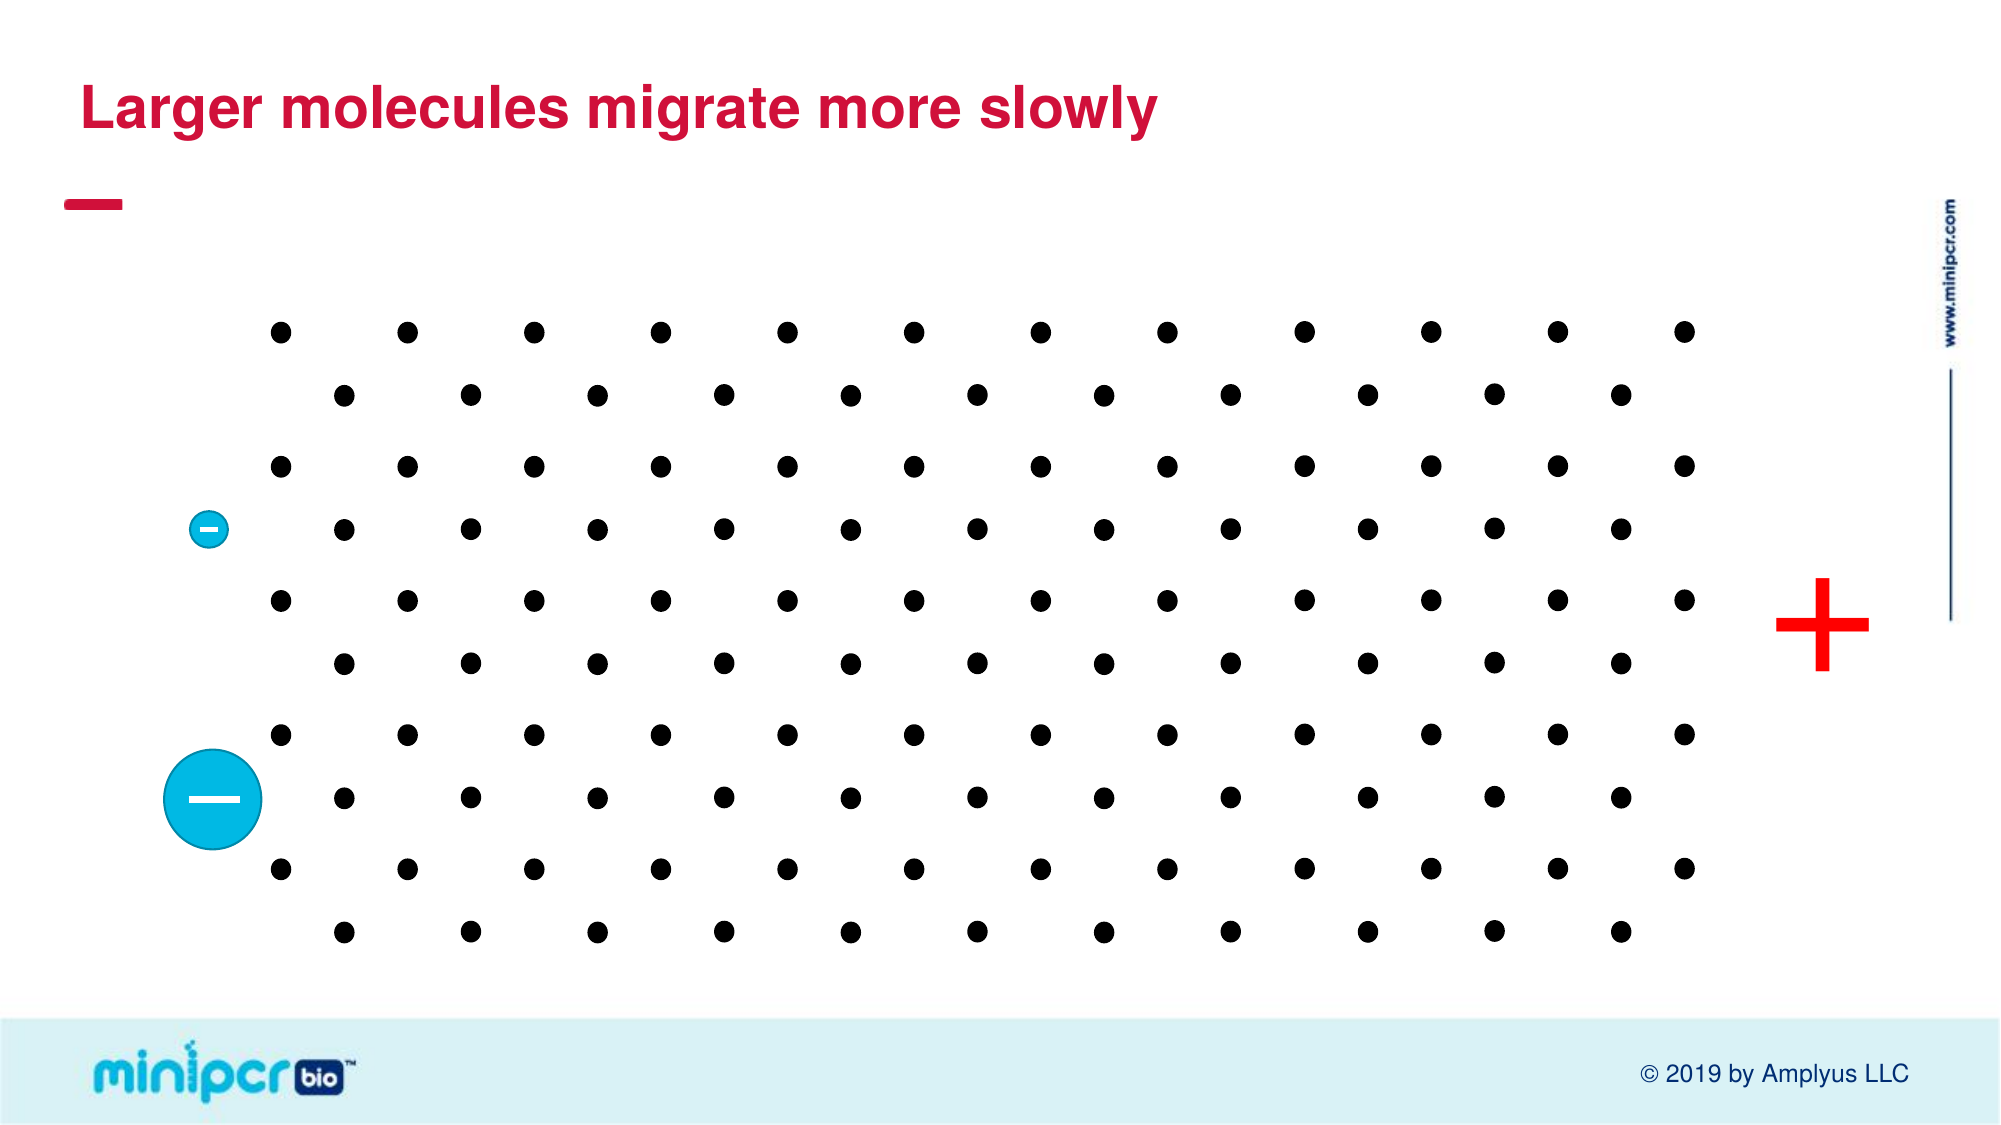

# Larger molecules migrate more slowly

+